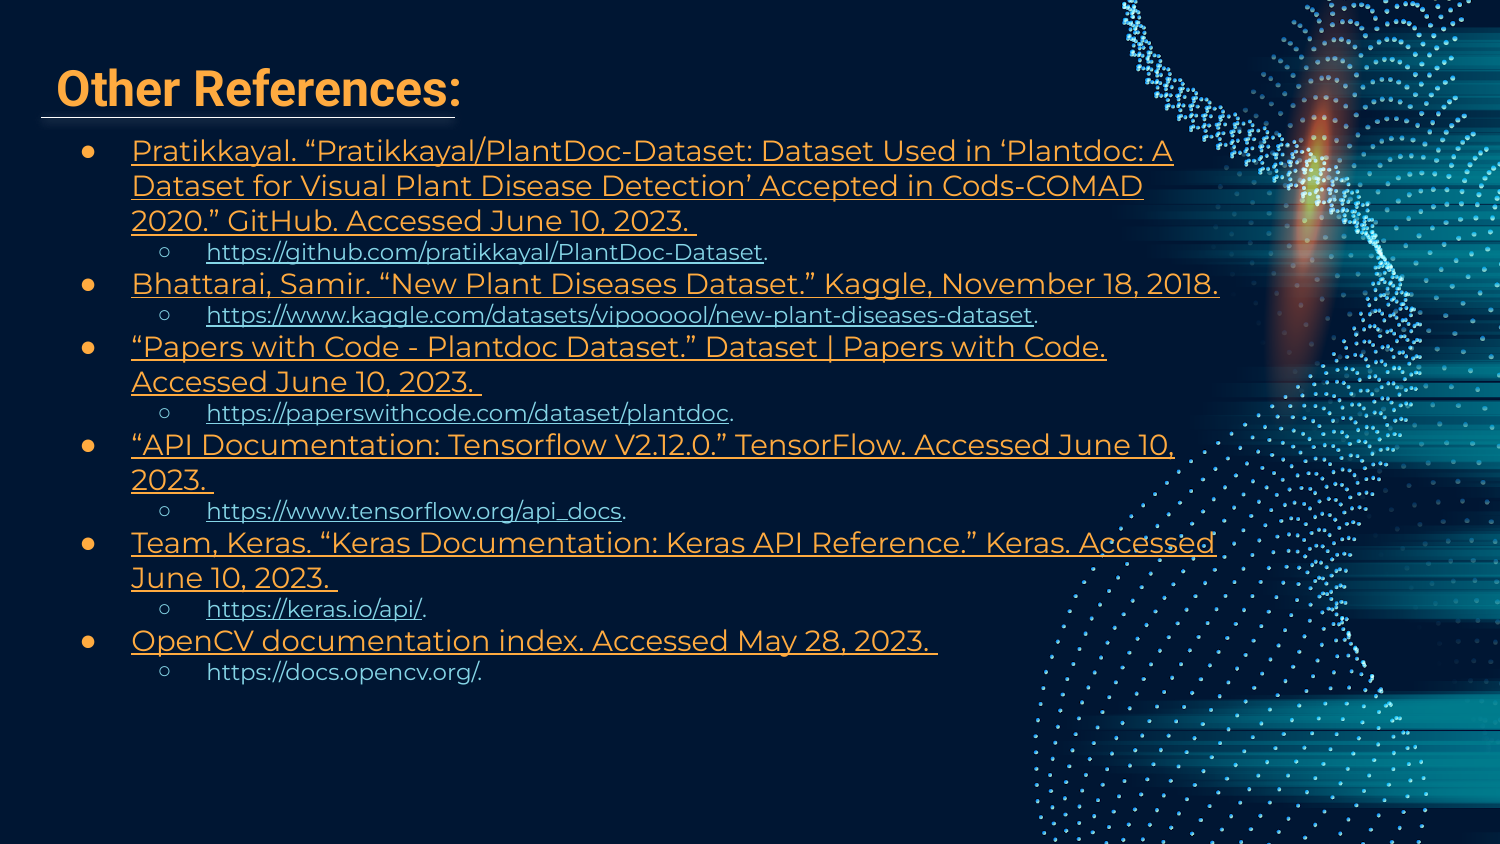

Other References:
Pratikkayal. “Pratikkayal/PlantDoc-Dataset: Dataset Used in ‘Plantdoc: A Dataset for Visual Plant Disease Detection’ Accepted in Cods-COMAD 2020.” GitHub. Accessed June 10, 2023.
https://github.com/pratikkayal/PlantDoc-Dataset.
Bhattarai, Samir. “New Plant Diseases Dataset.” Kaggle, November 18, 2018.
https://www.kaggle.com/datasets/vipoooool/new-plant-diseases-dataset.
“Papers with Code - Plantdoc Dataset.” Dataset | Papers with Code. Accessed June 10, 2023.
https://paperswithcode.com/dataset/plantdoc.
“API Documentation: Tensorflow V2.12.0.” TensorFlow. Accessed June 10, 2023.
https://www.tensorflow.org/api_docs.
Team, Keras. “Keras Documentation: Keras API Reference.” Keras. Accessed June 10, 2023.
https://keras.io/api/.
OpenCV documentation index. Accessed May 28, 2023.
https://docs.opencv.org/.